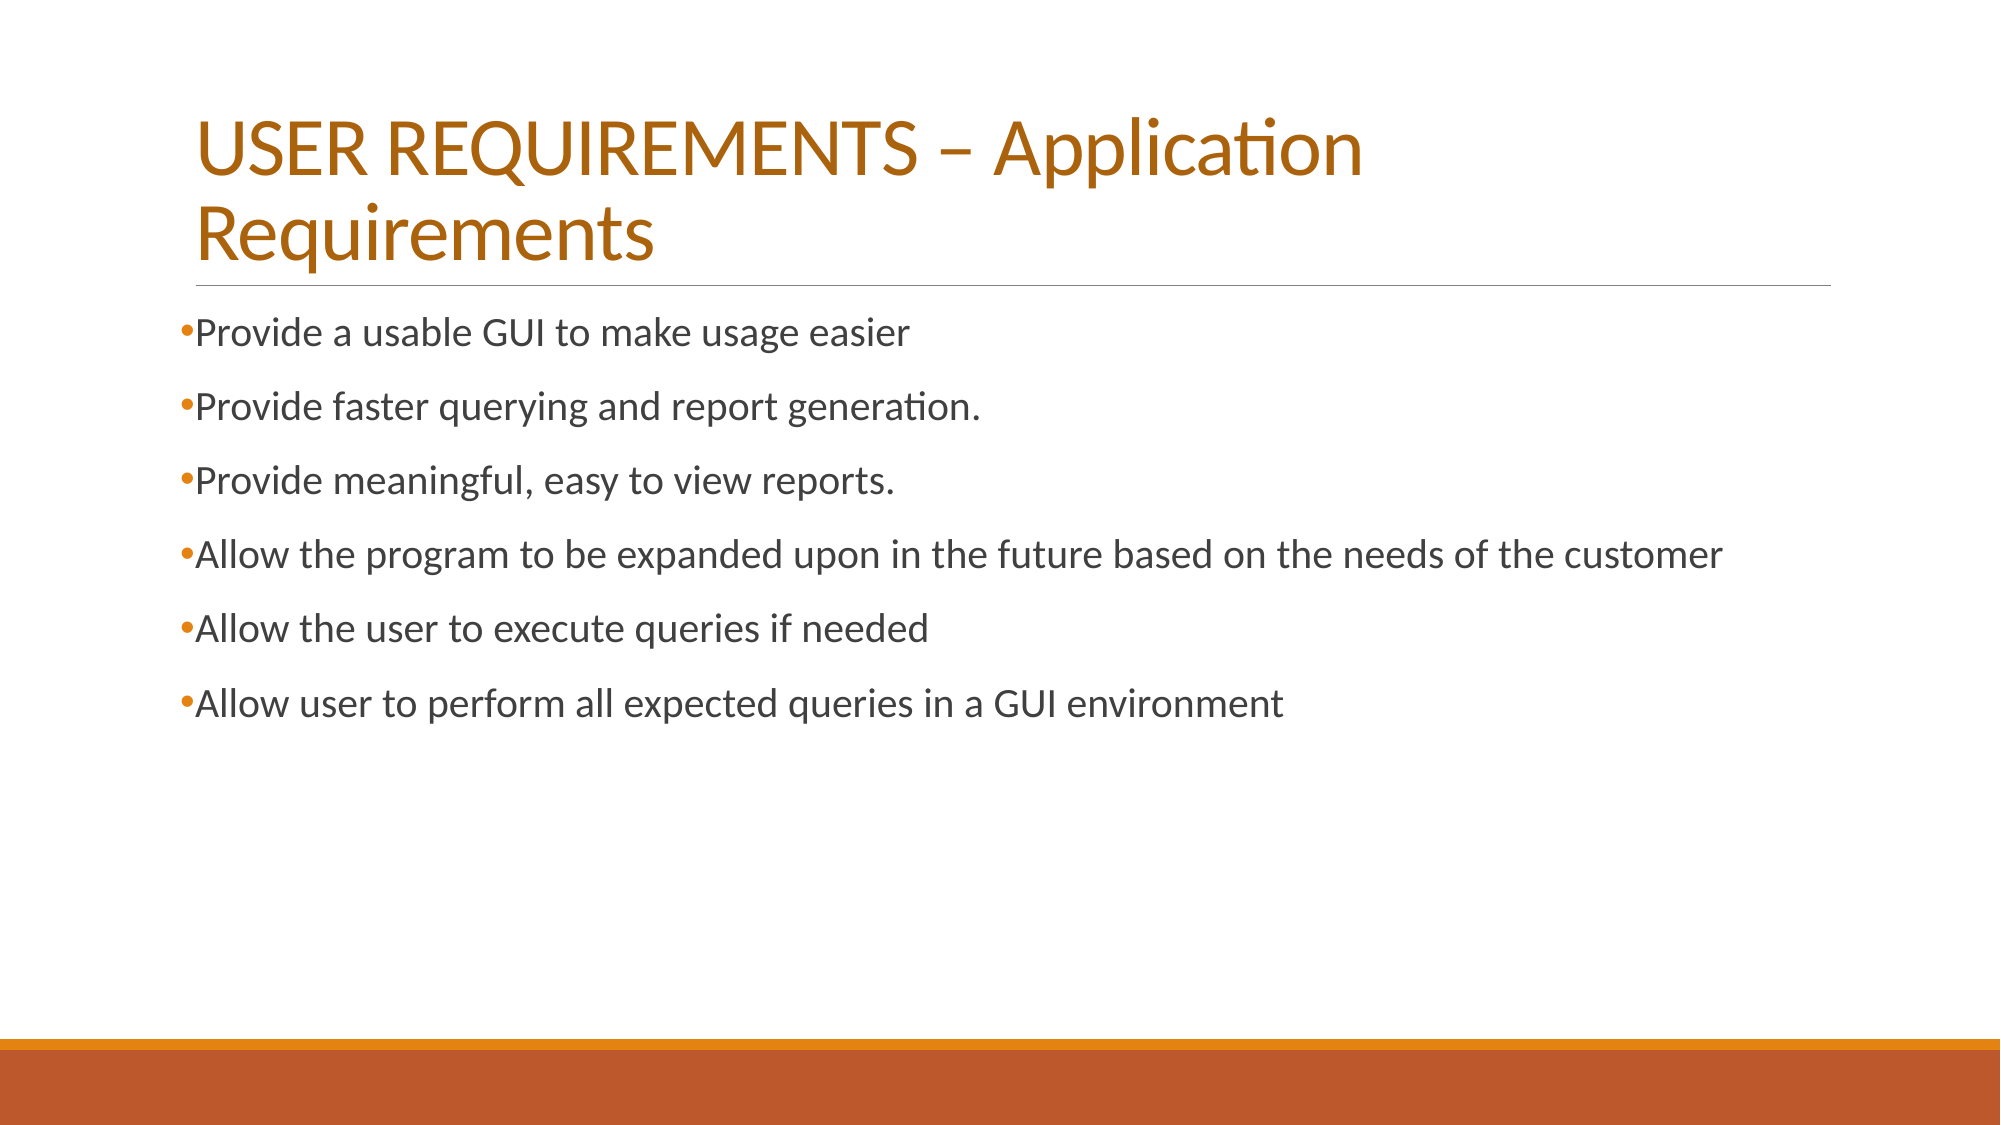

# USER REQUIREMENTS – Application Requirements
Provide a usable GUI to make usage easier
Provide faster querying and report generation.
Provide meaningful, easy to view reports.
Allow the program to be expanded upon in the future based on the needs of the customer
Allow the user to execute queries if needed
Allow user to perform all expected queries in a GUI environment